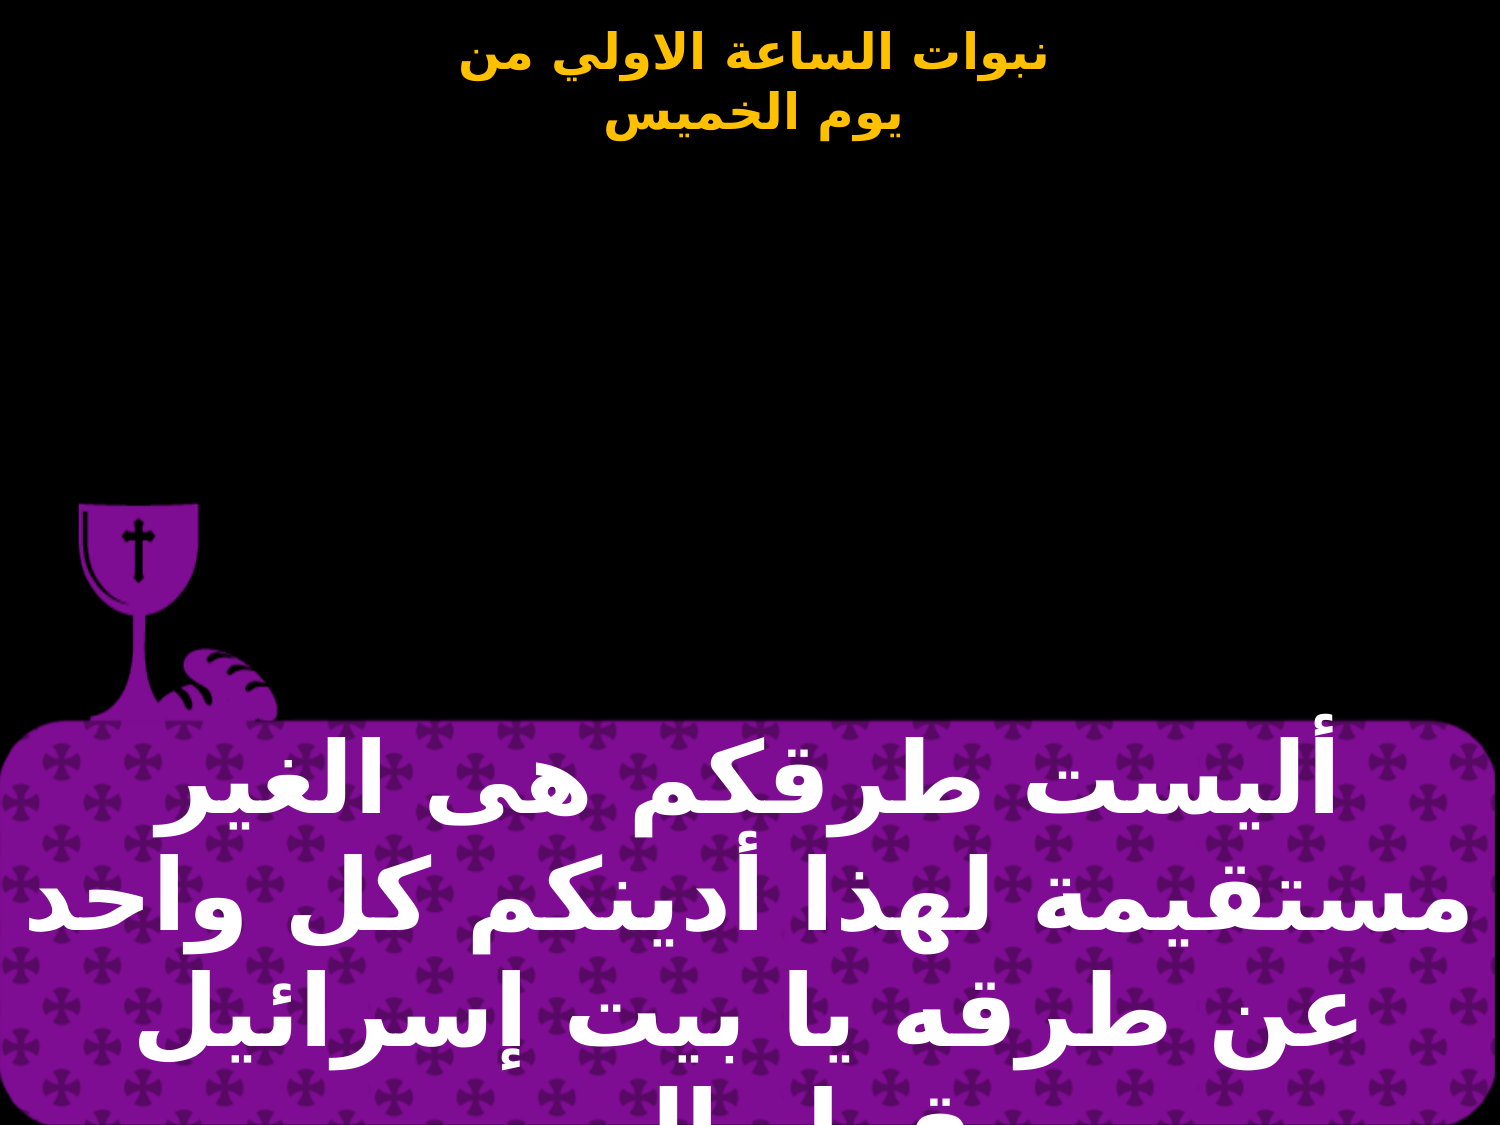

| أليست طرقكم هى الغير مستقيمة لهذا أدينكم كل واحد عن طرقه يا بيت إسرائيل يقول الرب |
| --- |